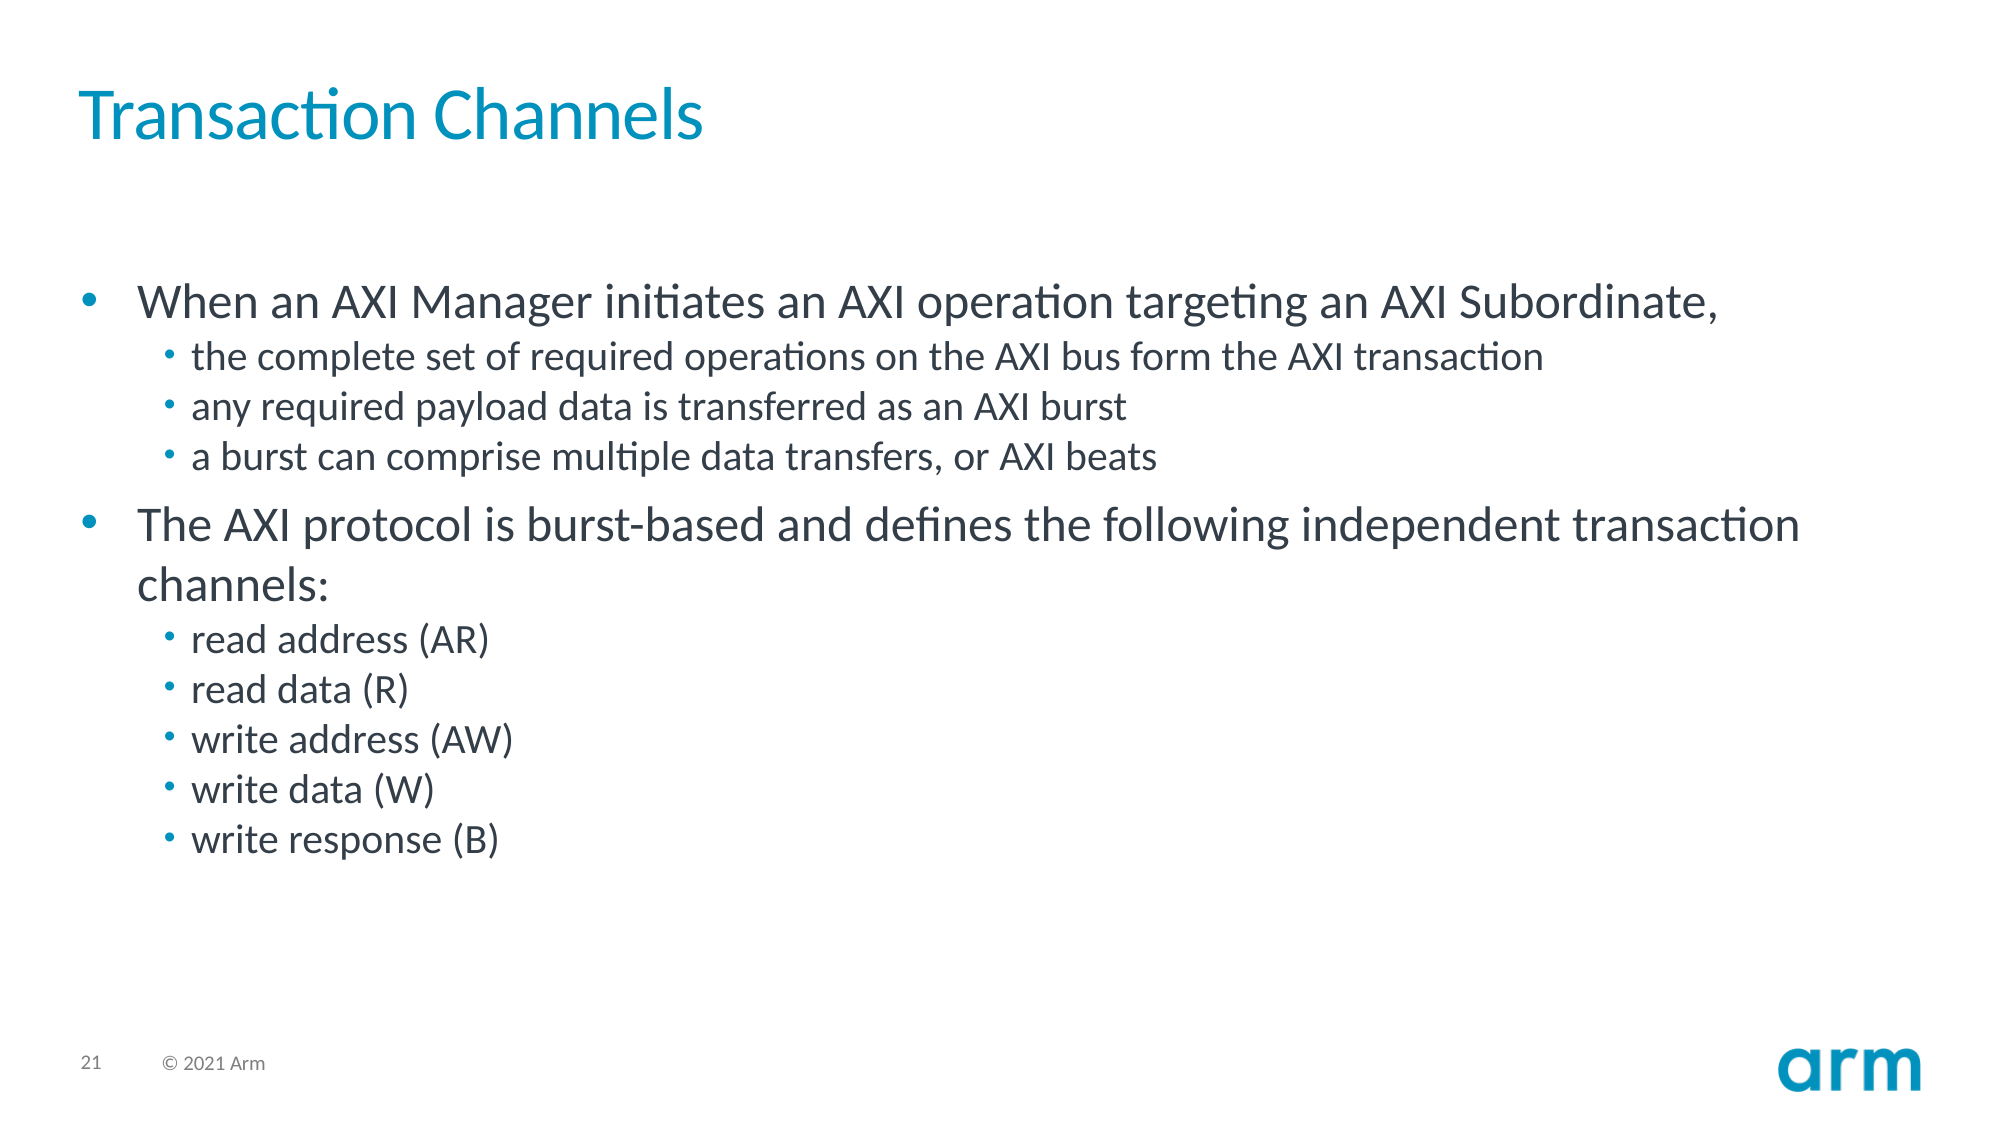

# Transaction Channels
When an AXI Manager initiates an AXI operation targeting an AXI Subordinate,
the complete set of required operations on the AXI bus form the AXI transaction
any required payload data is transferred as an AXI burst
a burst can comprise multiple data transfers, or AXI beats
The AXI protocol is burst-based and defines the following independent transaction channels:
read address (AR)
read data (R)
write address (AW)
write data (W)
write response (B)